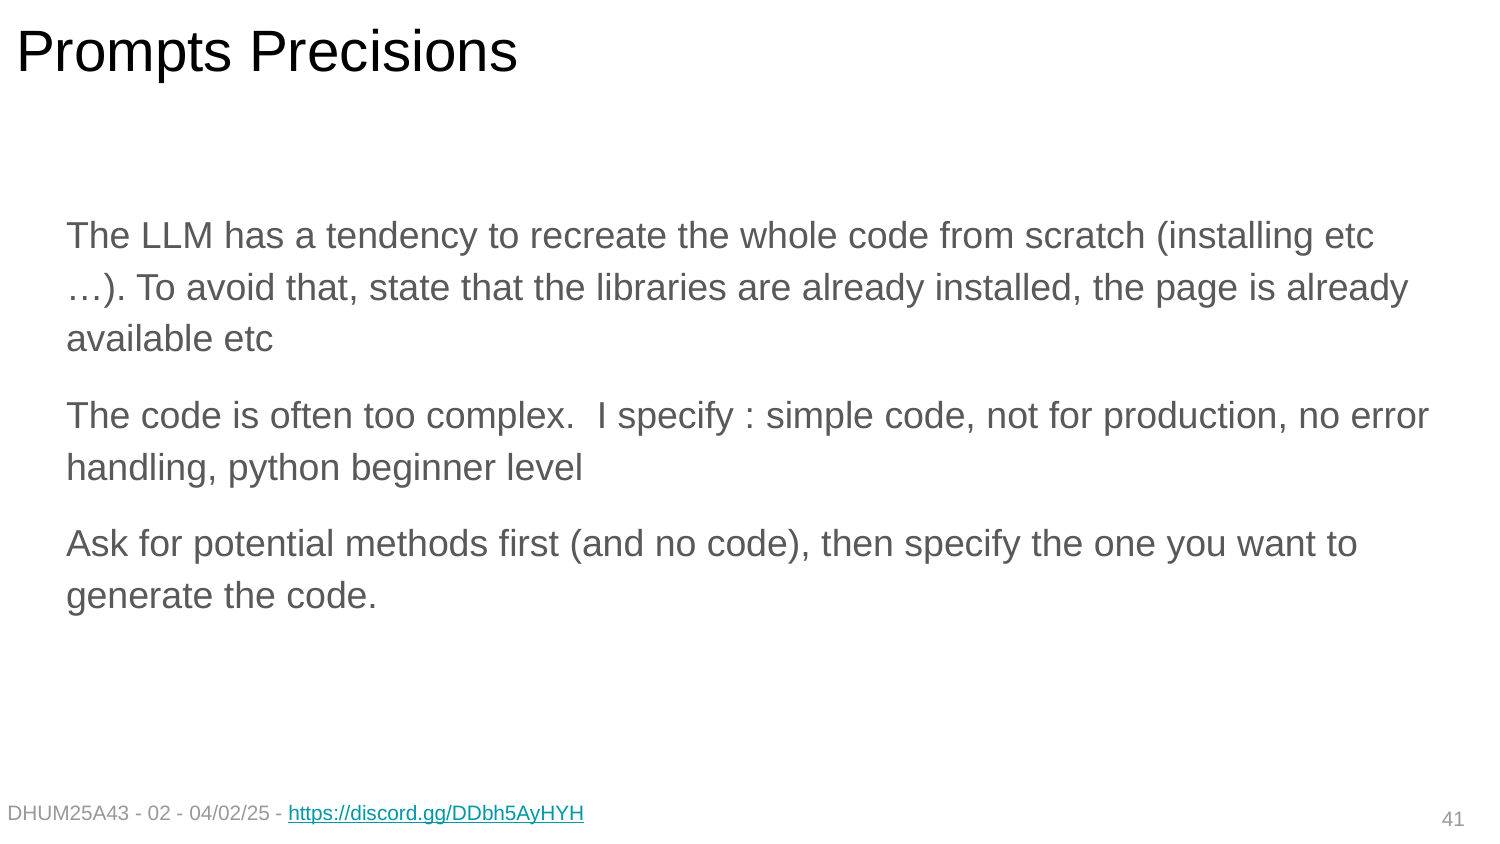

# Prompts Precisions
The LLM has a tendency to recreate the whole code from scratch (installing etc …). To avoid that, state that the libraries are already installed, the page is already available etc
The code is often too complex.  I specify : simple code, not for production, no error handling, python beginner level
Ask for potential methods first (and no code), then specify the one you want to generate the code.